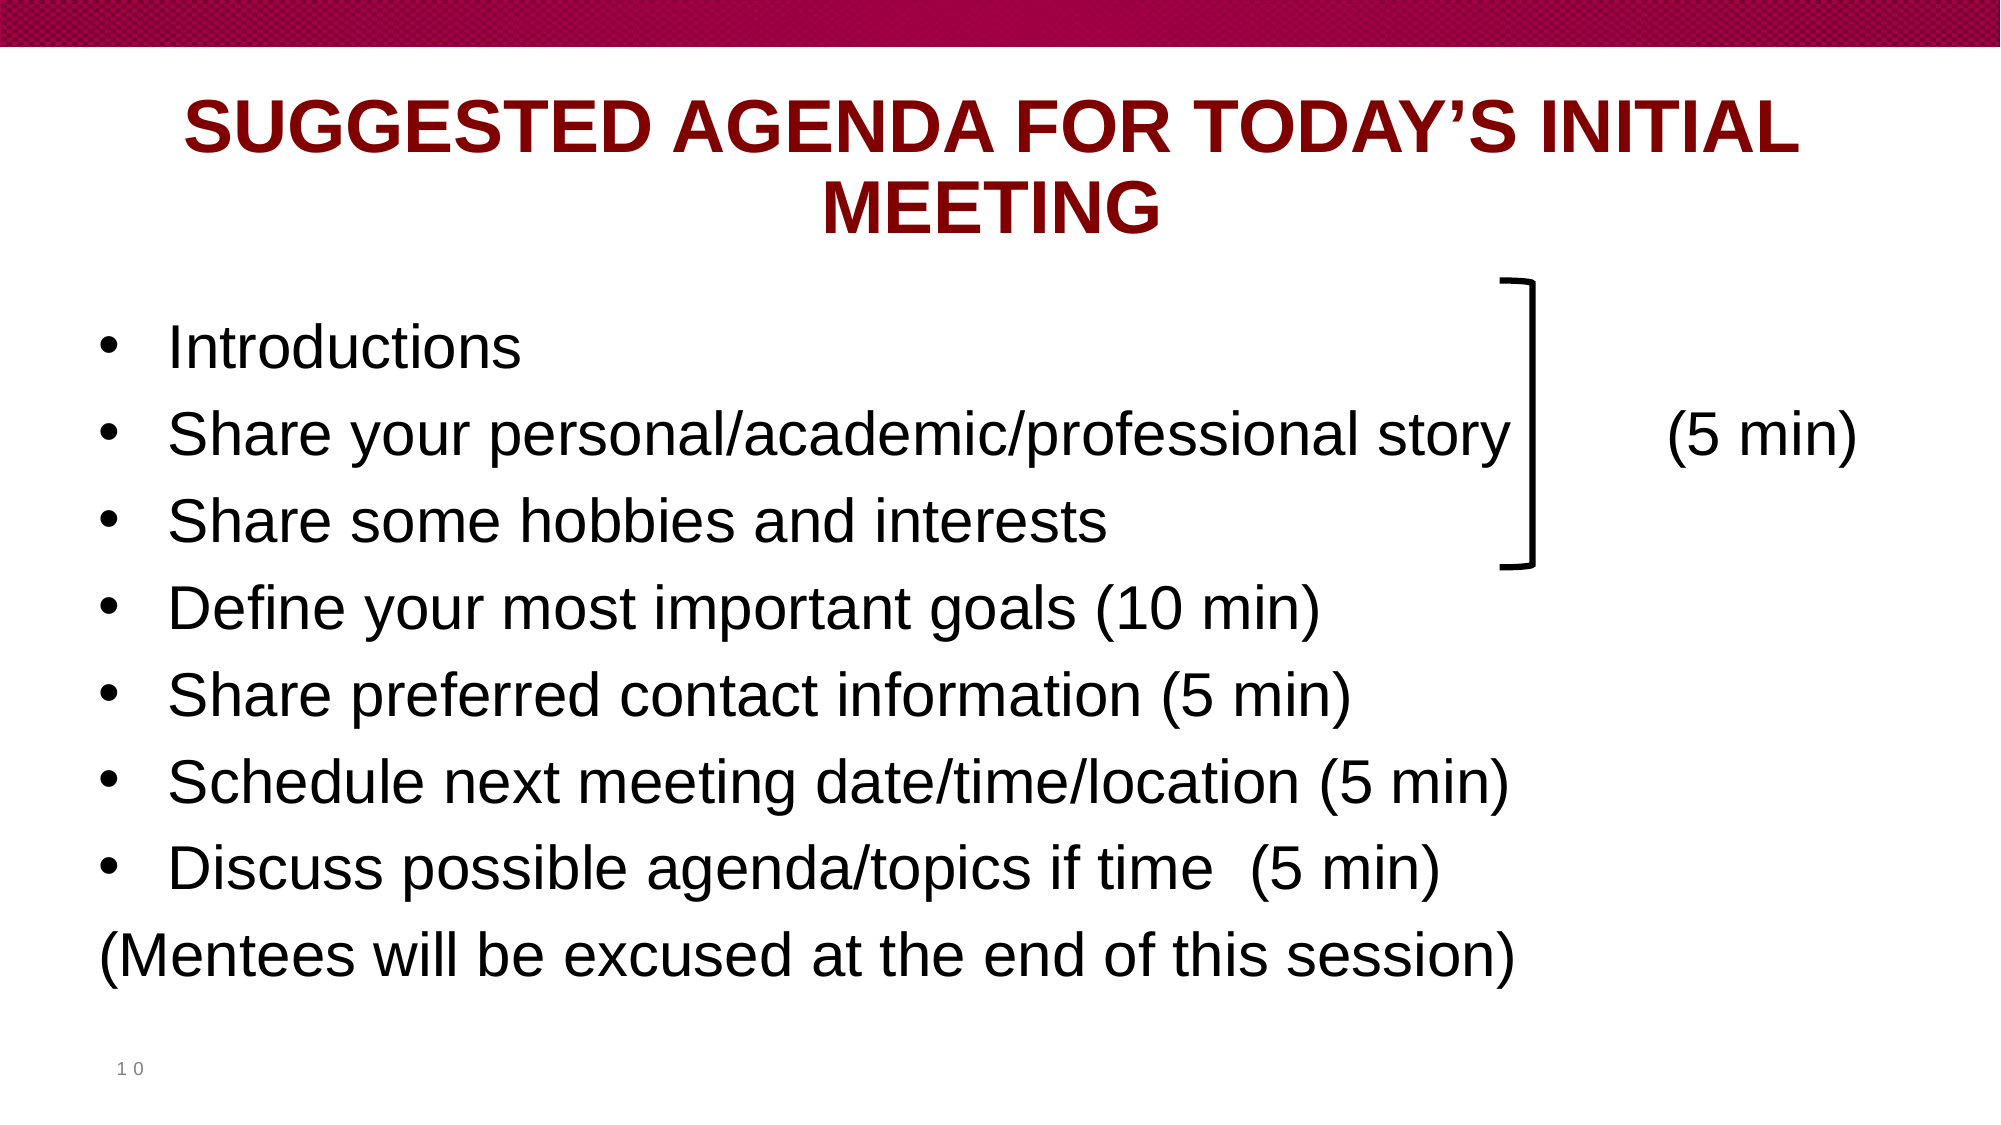

# Suggested AGENDA for TODay’s initial meeting

Introductions
Share your personal/academic/professional story         (5 min)
Share some hobbies and interests
Define your most important goals (10 min)
Share preferred contact information (5 min)
Schedule next meeting date/time/location (5 min)
Discuss possible agenda/topics if time  (5 min)
(Mentees will be excused at the end of this session)

10